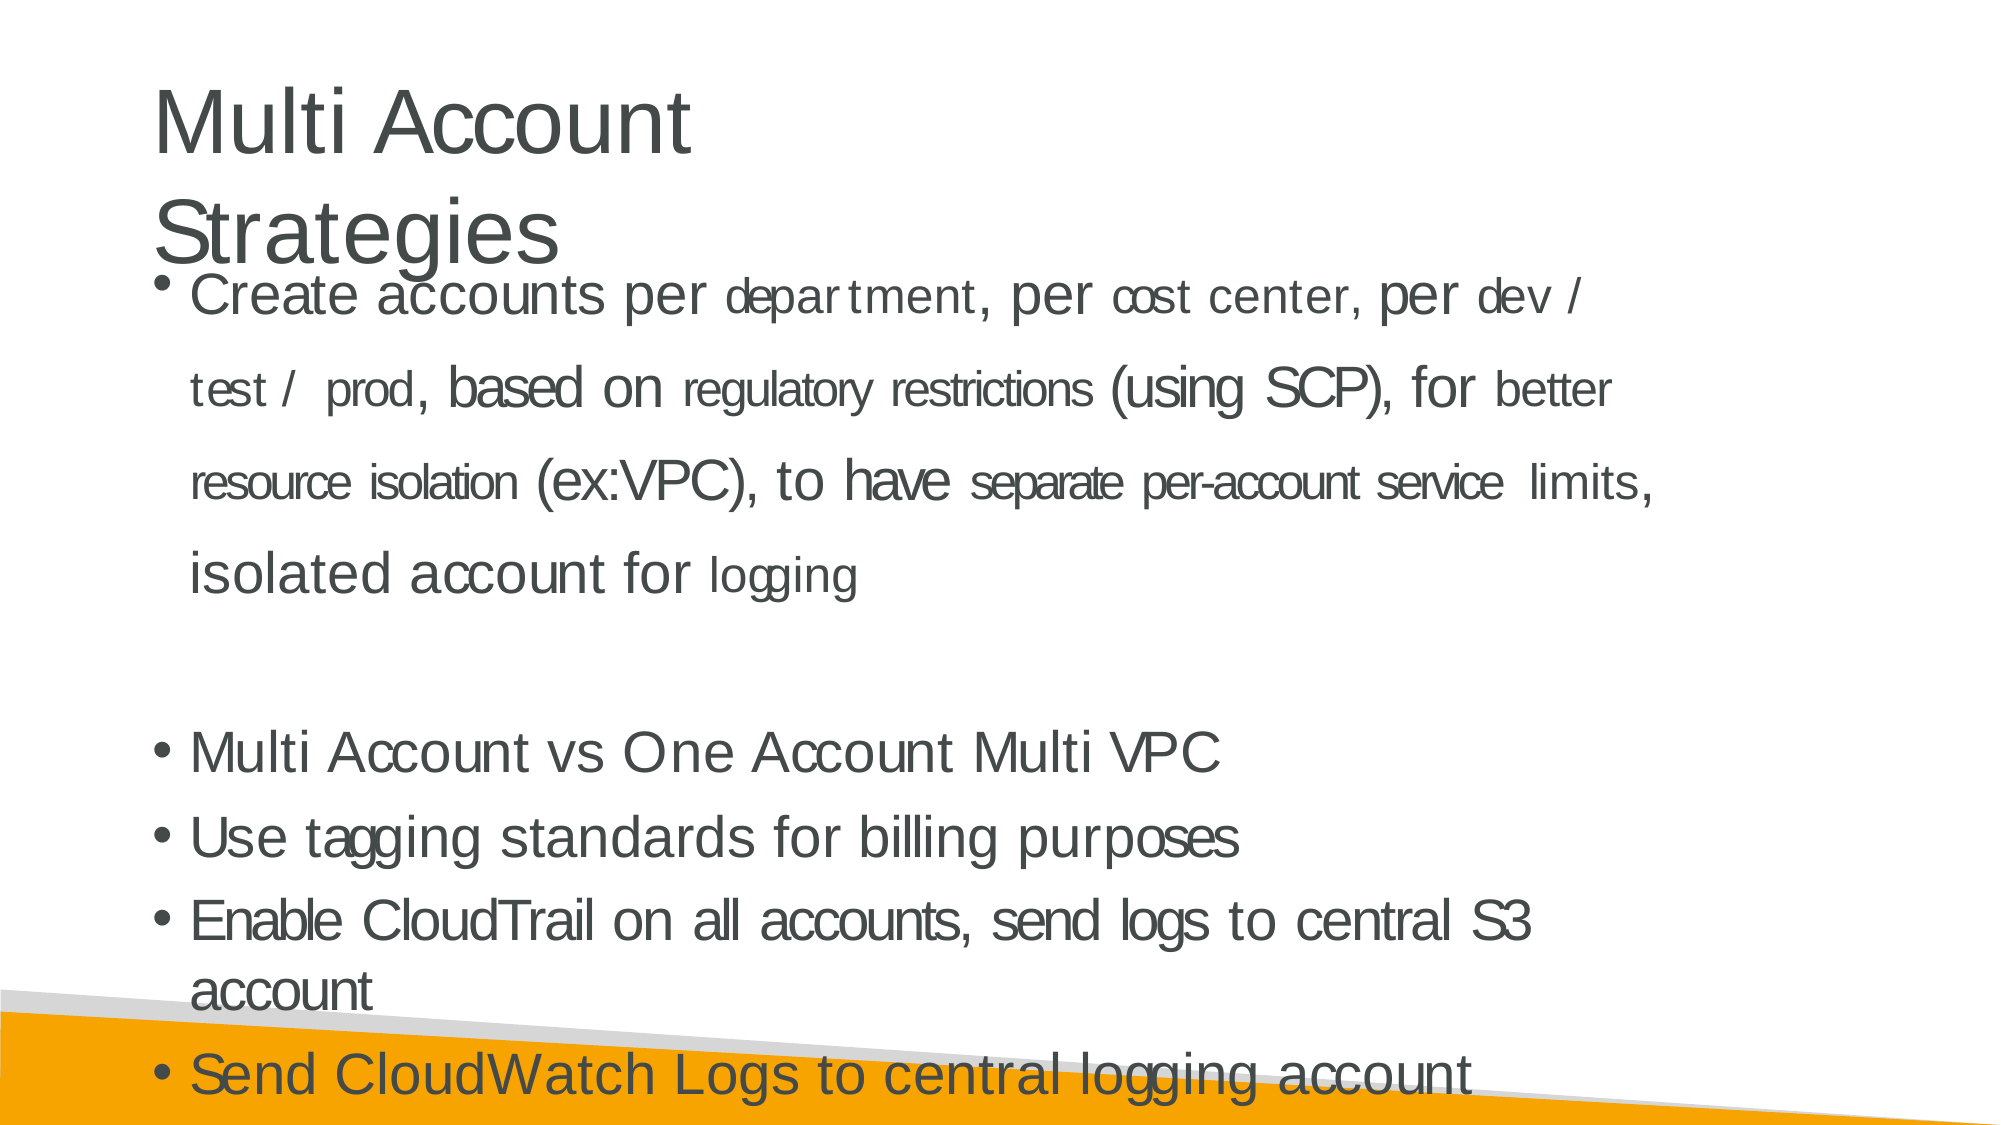

# Multi Account Strategies
Create accounts per department, per cost center, per dev / test /  prod, based on regulatory restrictions (using SCP), for better  resource isolation (ex:VPC), to have separate per-account service  limits, isolated account for logging

Multi Account vs One Account Multi VPC
Use tagging standards for billing purposes
Enable CloudTrail on all accounts, send logs to central S3 account
Send CloudWatch Logs to central logging account